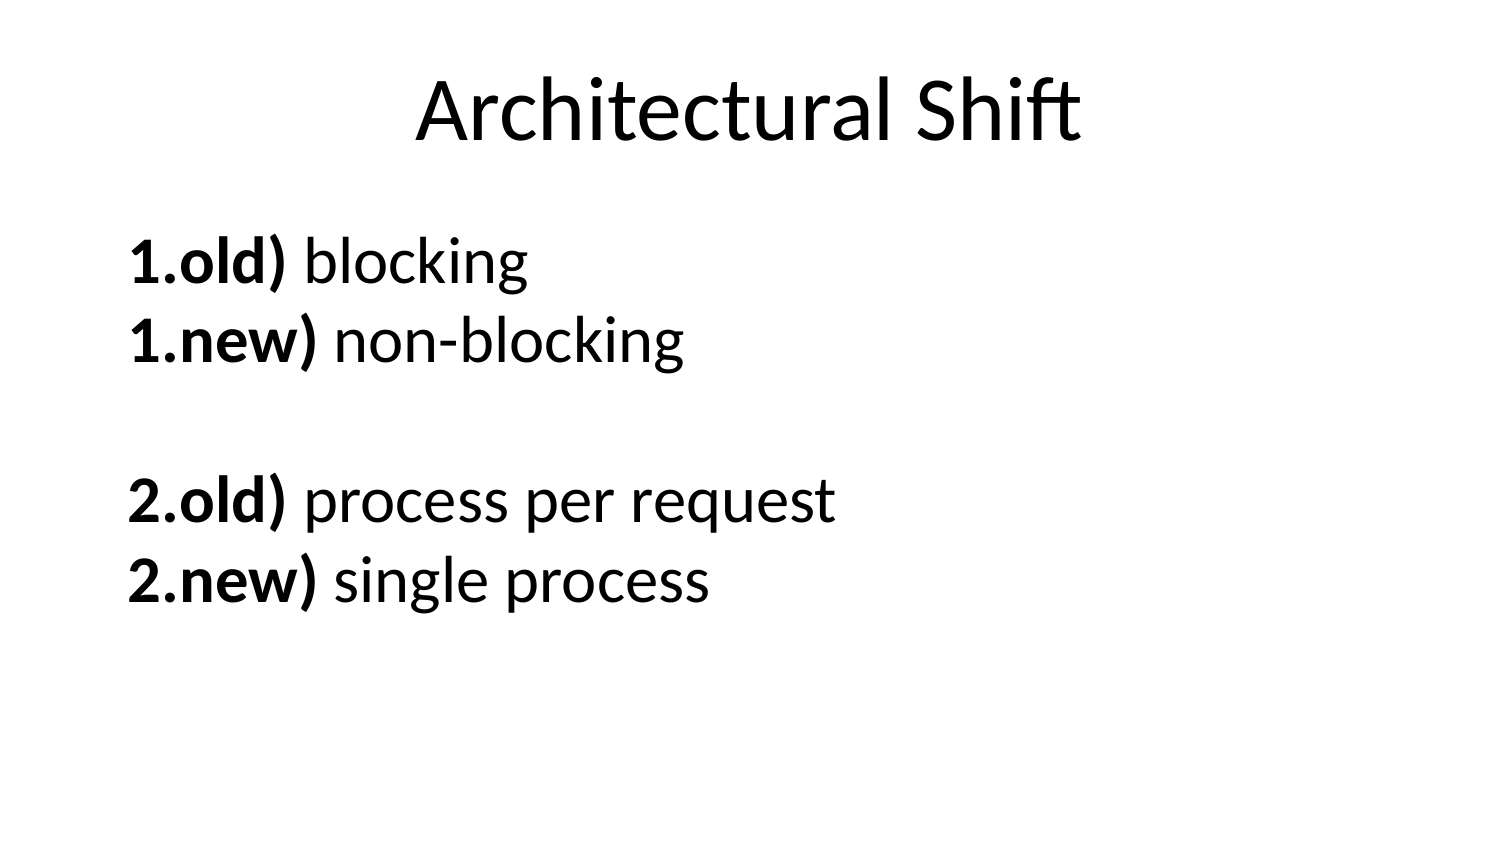

# Architectural Shift
1.old) blocking
1.new) non-blocking

2.old) process per request
2.new) single process